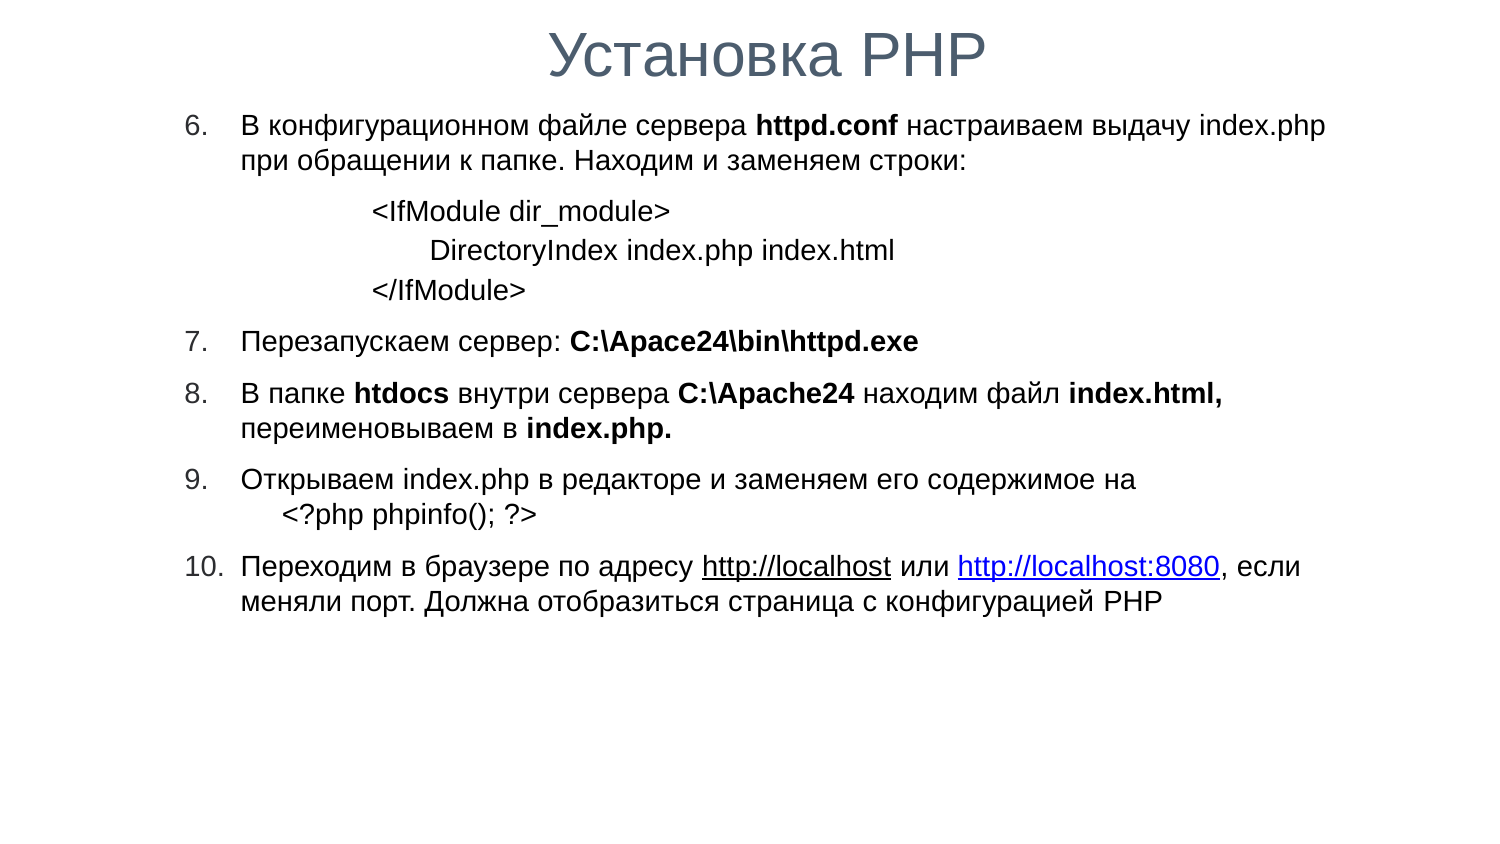

Установка PHP
В конфигурационном файле сервера httpd.conf настраиваем выдачу index.php при обращении к папке. Находим и заменяем строки:
<IfModule dir_module>
       DirectoryIndex index.php index.html
</IfModule>
Перезапускаем сервер: C:\Apace24\bin\httpd.exe
В папке htdocs внутри сервера C:\Apache24 находим файл index.html, переименовываем в index.php.
Открываем index.php в редакторе и заменяем его содержимое на
     <?php phpinfo(); ?>
Переходим в браузере по адресу http://localhost или http://localhost:8080, если меняли порт. Должна отобразиться страница с конфигурацией PHP